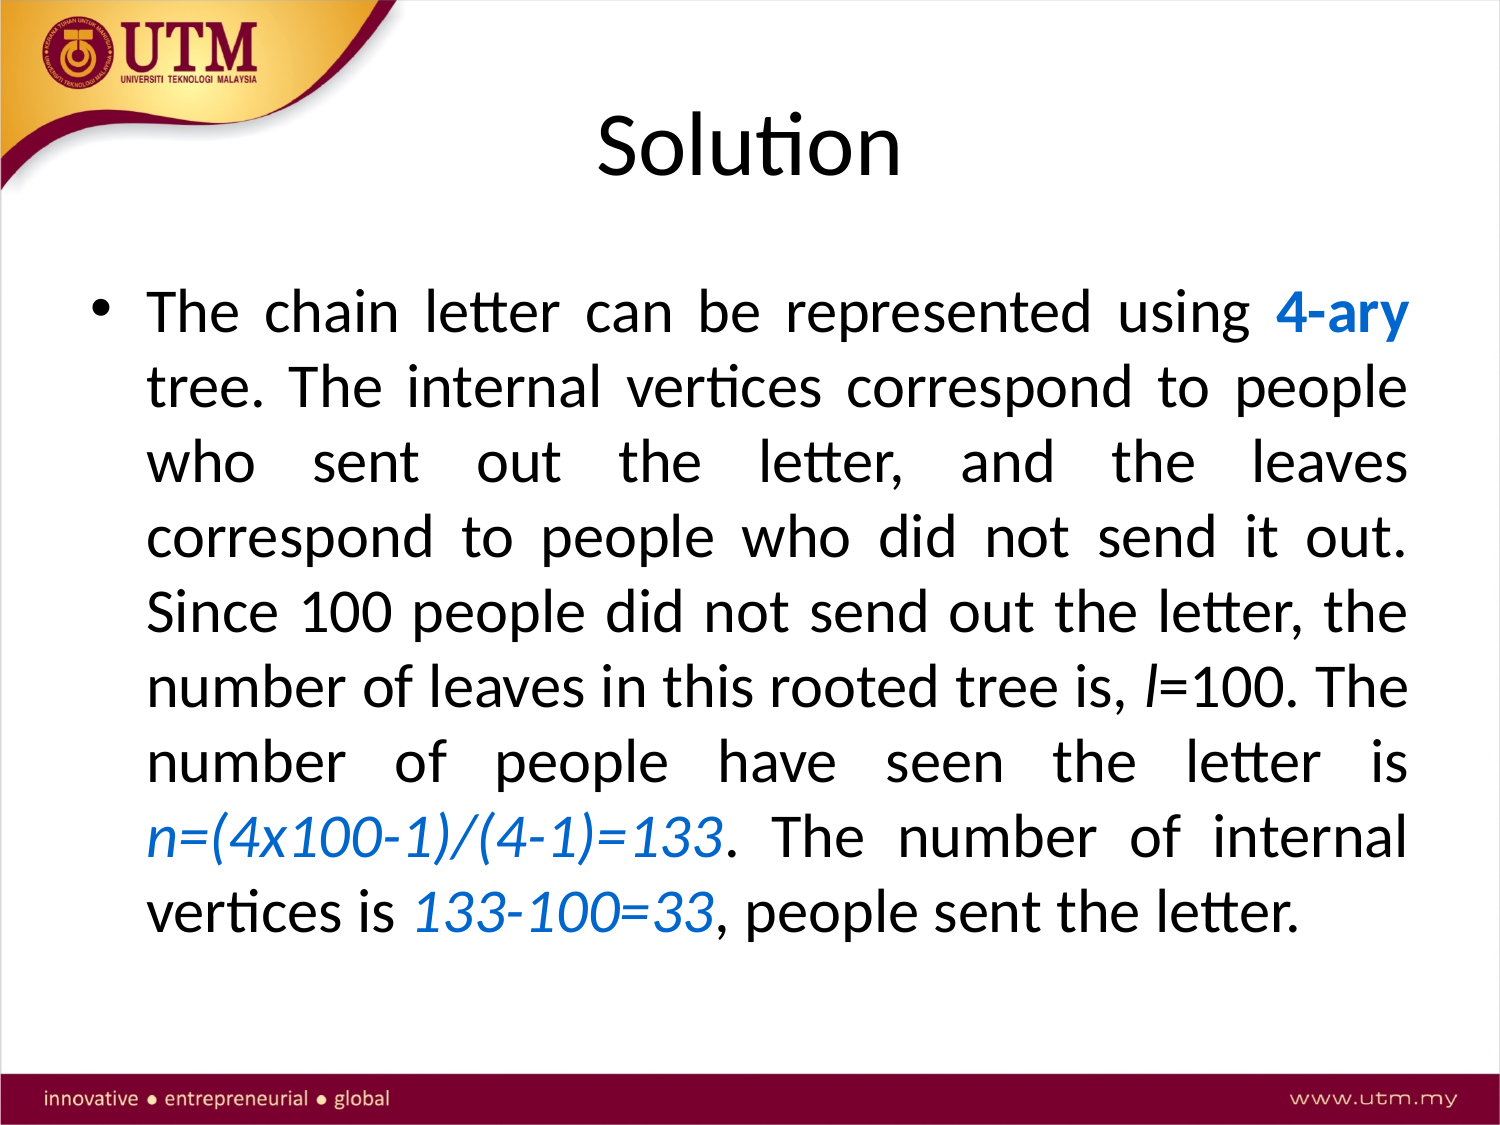

# Solution
The chain letter can be represented using 4-ary tree. The internal vertices correspond to people who sent out the letter, and the leaves correspond to people who did not send it out. Since 100 people did not send out the letter, the number of leaves in this rooted tree is, l=100. The number of people have seen the letter is n=(4x100-1)/(4-1)=133. The number of internal vertices is 133-100=33, people sent the letter.